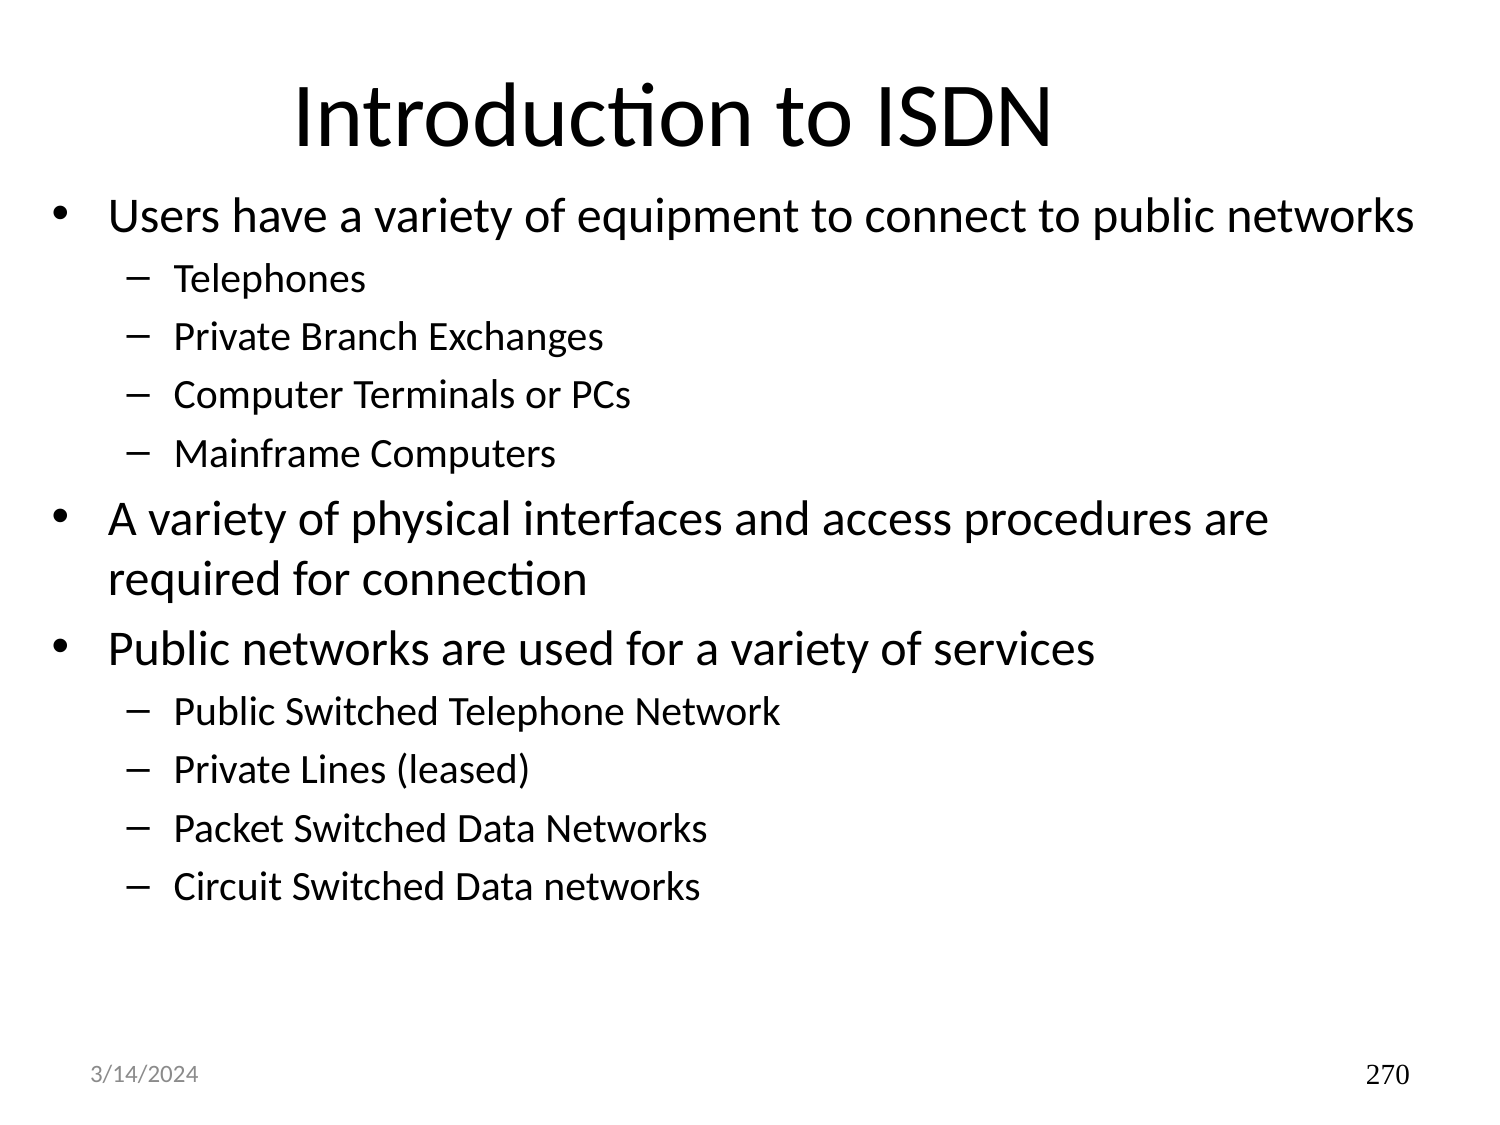

# Introduction to ISDN
Users have a variety of equipment to connect to public networks
Telephones
Private Branch Exchanges
Computer Terminals or PCs
Mainframe Computers
A variety of physical interfaces and access procedures are required for connection
Public networks are used for a variety of services
Public Switched Telephone Network
Private Lines (leased)
Packet Switched Data Networks
Circuit Switched Data networks

3/14/2024
270